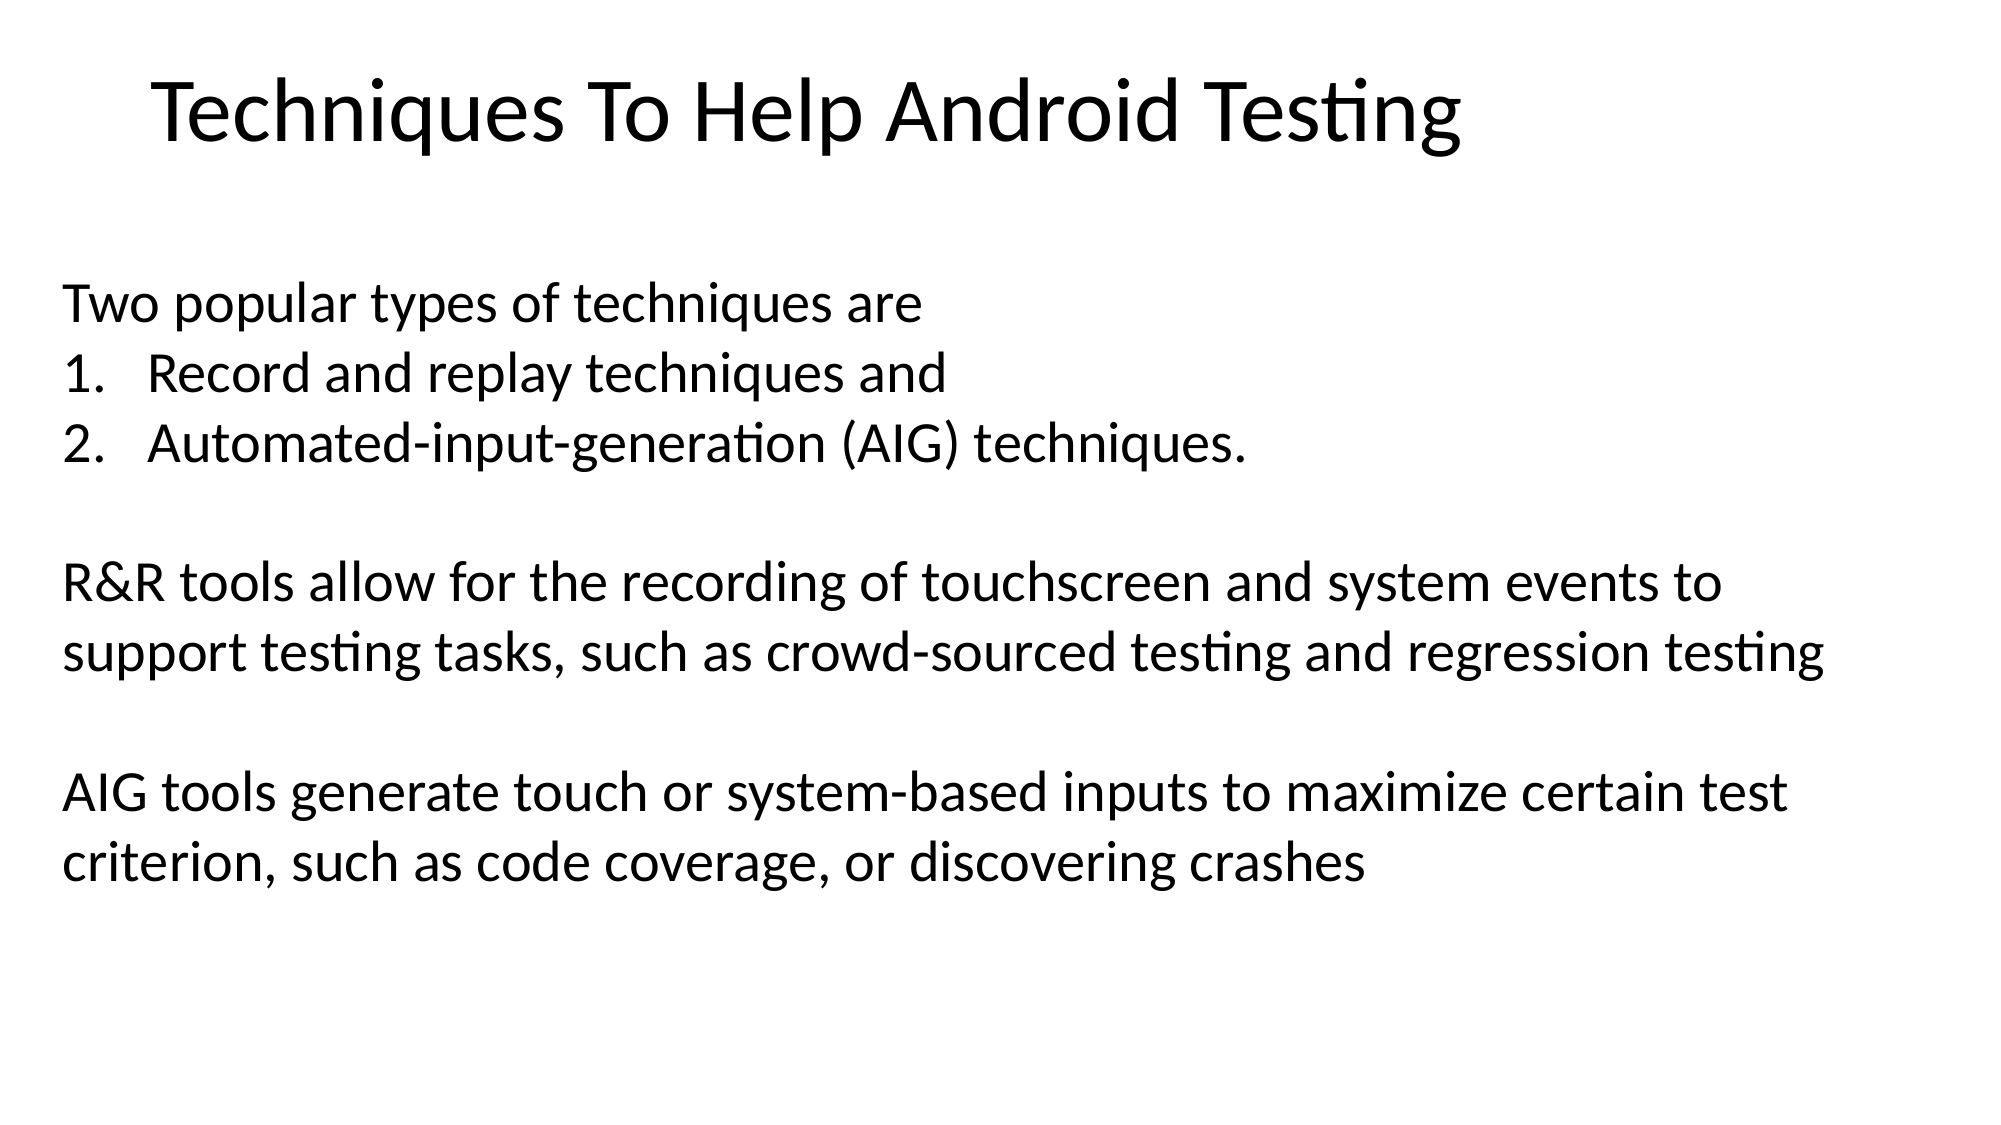

# Techniques To Help Android Testing
Two popular types of techniques are
Record and replay techniques and
Automated-input-generation (AIG) techniques.

R&R tools allow for the recording of touchscreen and system events to support testing tasks, such as crowd-sourced testing and regression testing

AIG tools generate touch or system-based inputs to maximize certain test criterion, such as code coverage, or discovering crashes